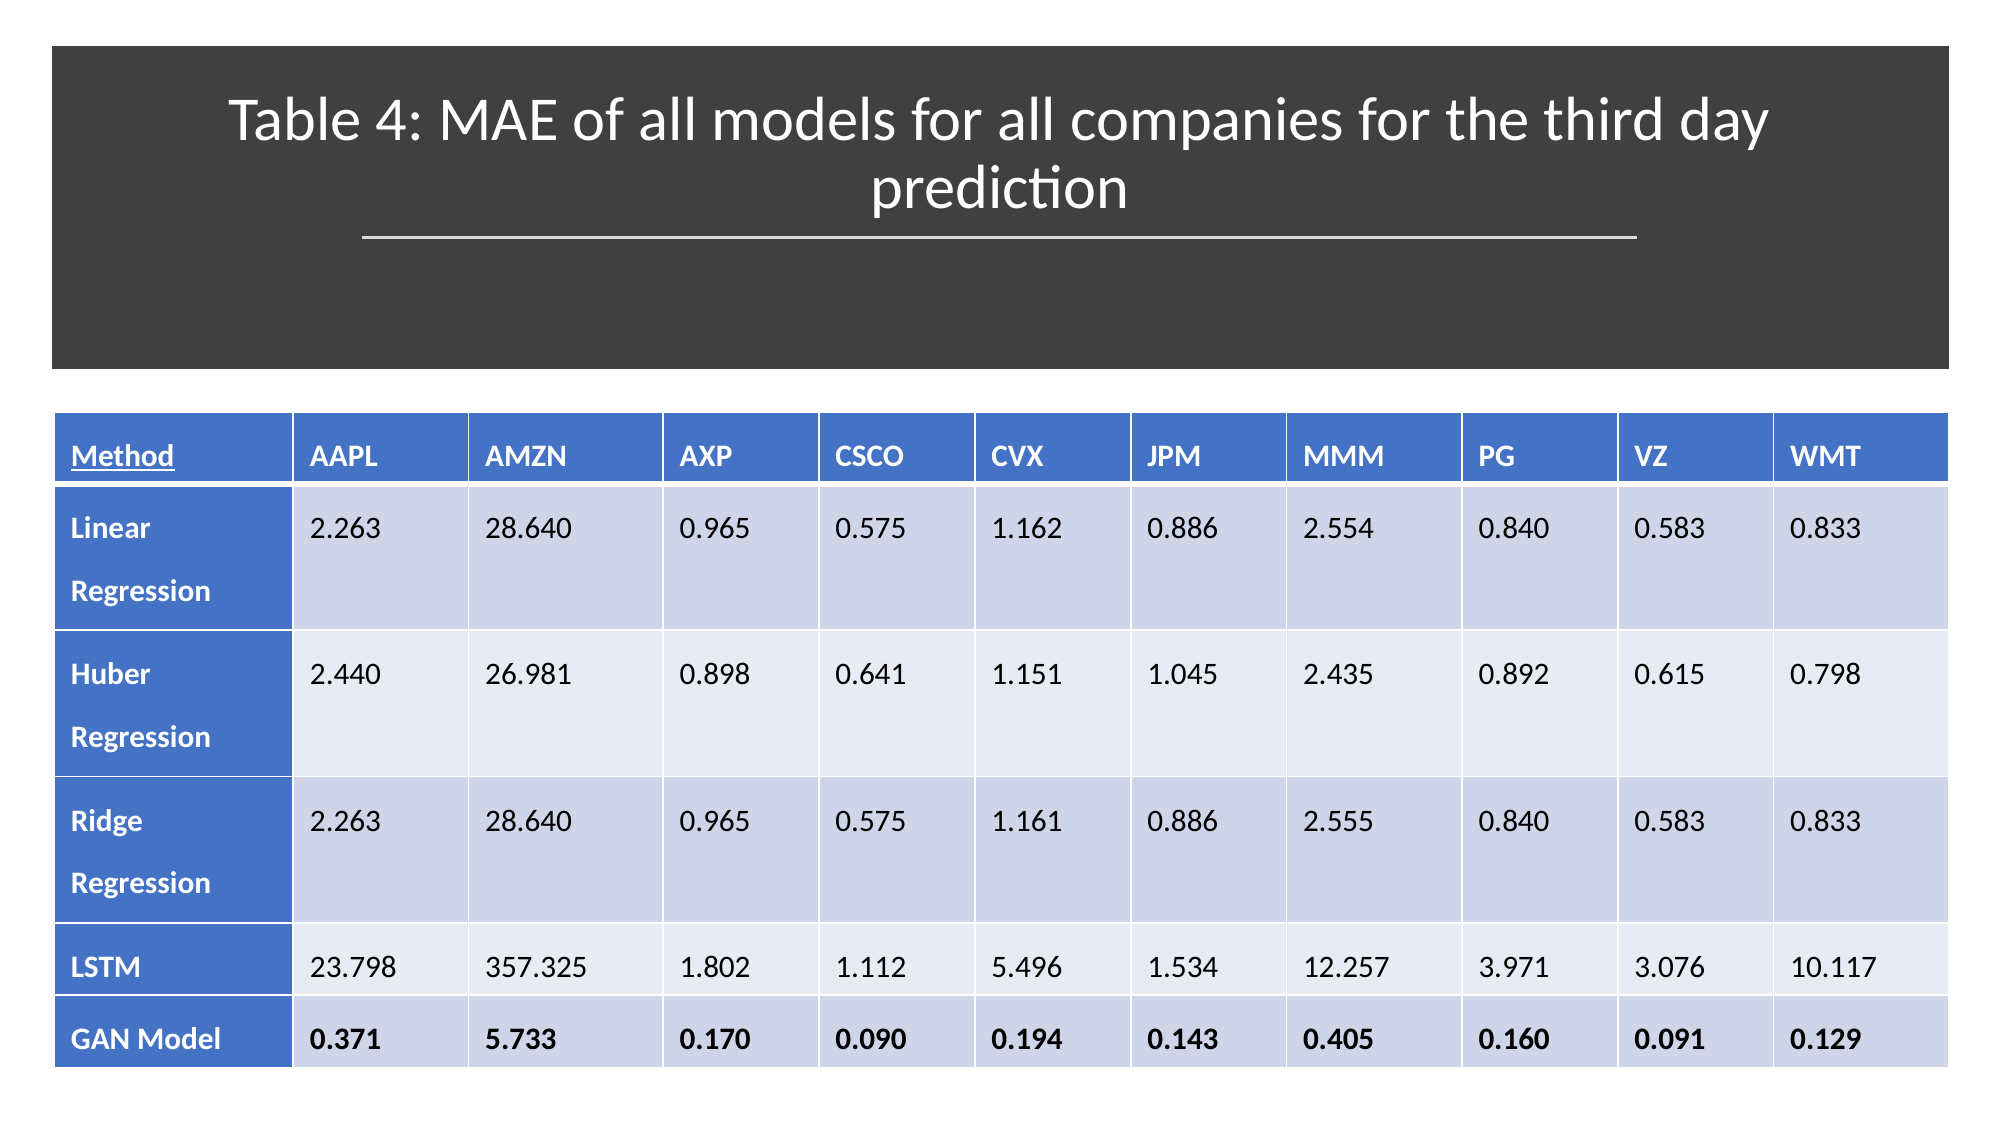

# Table 4: MAE of all models for all companies for the third day prediction
| Method | AAPL | AMZN | AXP | CSCO | CVX | JPM | MMM | PG | VZ | WMT |
| --- | --- | --- | --- | --- | --- | --- | --- | --- | --- | --- |
| Linear Regression | 2.263 | 28.640 | 0.965 | 0.575 | 1.162 | 0.886 | 2.554 | 0.840 | 0.583 | 0.833 |
| Huber Regression | 2.440 | 26.981 | 0.898 | 0.641 | 1.151 | 1.045 | 2.435 | 0.892 | 0.615 | 0.798 |
| Ridge Regression | 2.263 | 28.640 | 0.965 | 0.575 | 1.161 | 0.886 | 2.555 | 0.840 | 0.583 | 0.833 |
| LSTM | 23.798 | 357.325 | 1.802 | 1.112 | 5.496 | 1.534 | 12.257 | 3.971 | 3.076 | 10.117 |
| GAN Model | 0.371 | 5.733 | 0.170 | 0.090 | 0.194 | 0.143 | 0.405 | 0.160 | 0.091 | 0.129 |